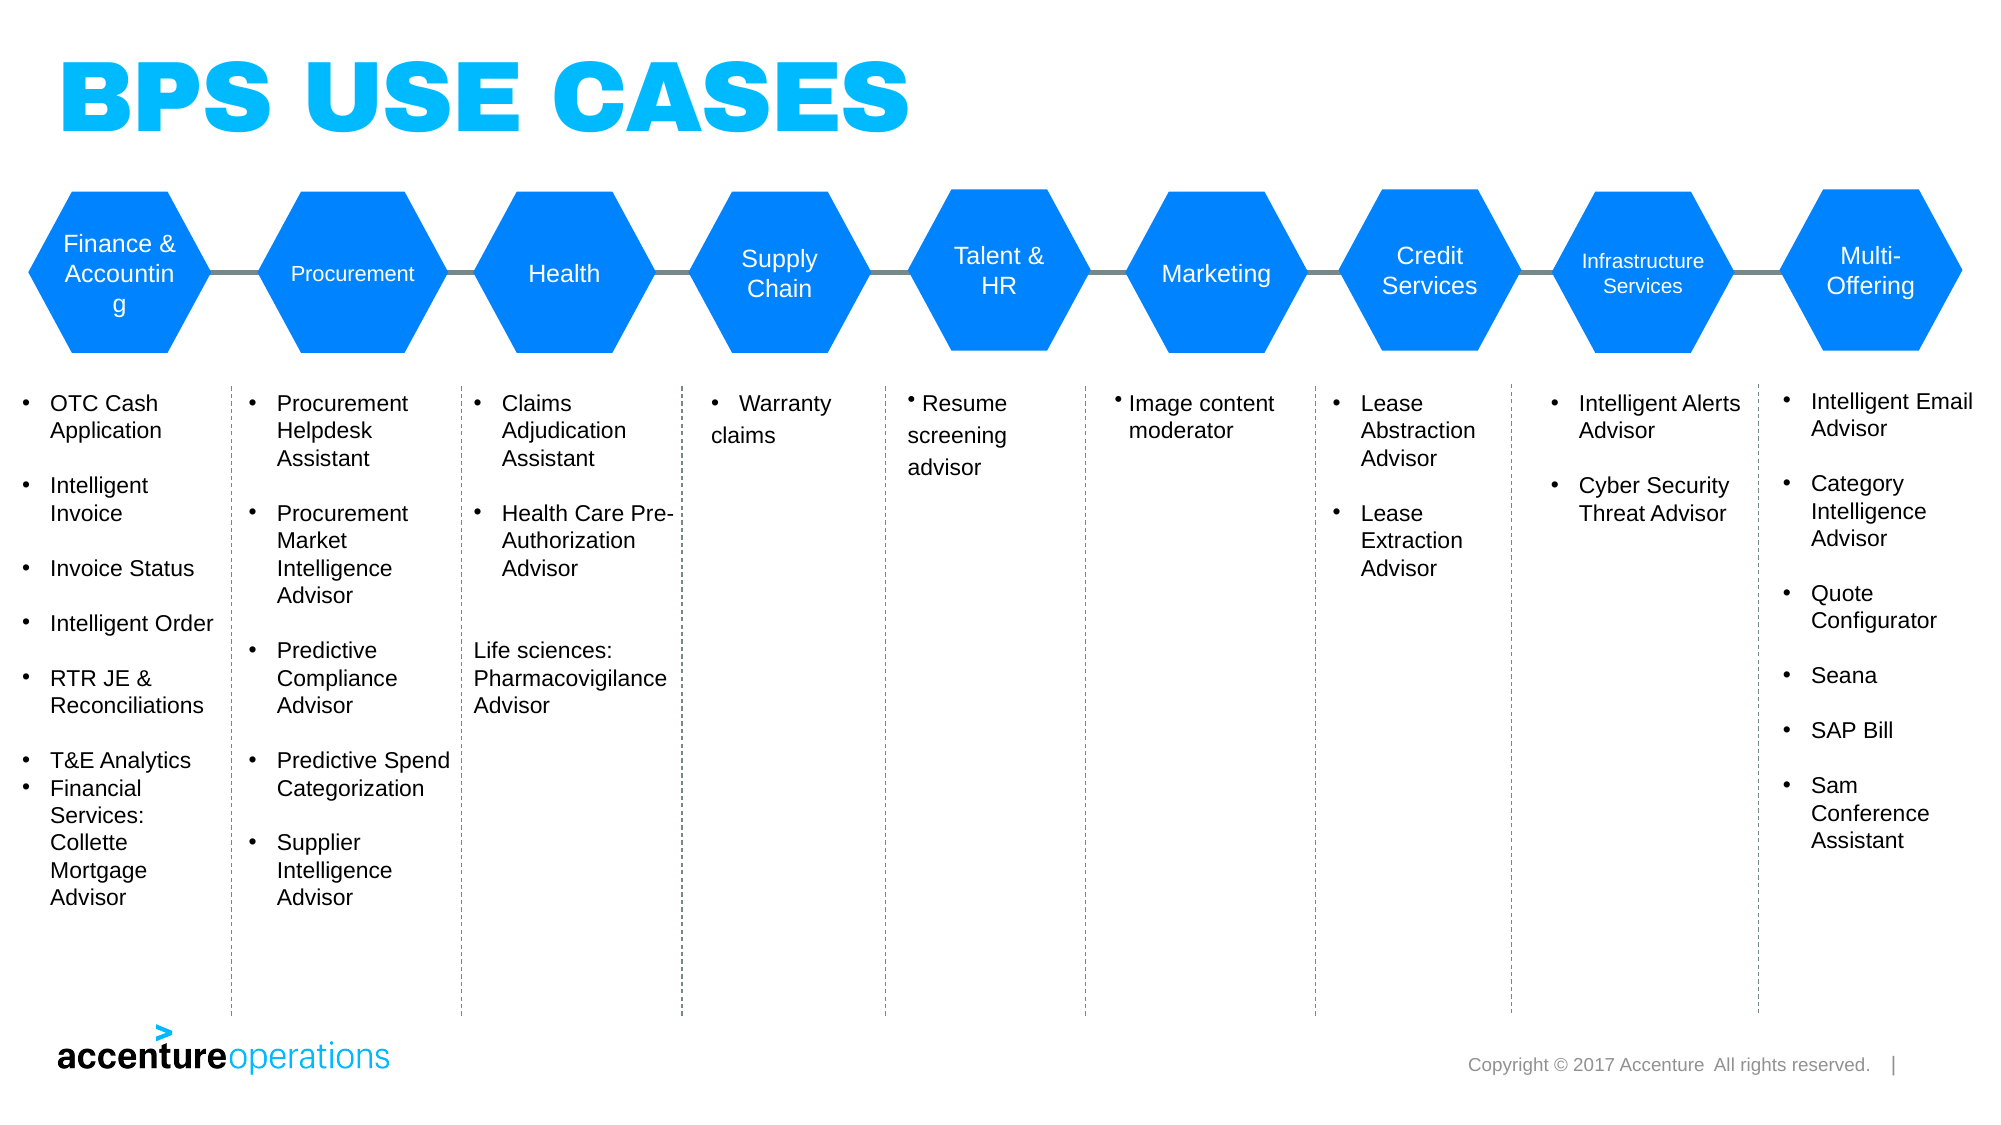

# BPS Use Cases
Talent & HR
Credit Services
Multi-Offering
Finance & Accounting
Procurement
Health
Supply Chain
Marketing
Infrastructure Services
Intelligent Email Advisor

Category Intelligence Advisor

Quote Configurator

Seana

SAP Bill

Sam Conference Assistant
OTC Cash Application

Intelligent Invoice

Invoice Status

Intelligent Order

RTR JE & Reconciliations

T&E Analytics
Financial Services: Collette Mortgage Advisor

Procurement Helpdesk Assistant

Procurement Market Intelligence Advisor

Predictive Compliance Advisor

Predictive Spend Categorization

Supplier Intelligence Advisor
Claims Adjudication Assistant

Health Care Pre-Authorization Advisor

Life sciences:
Pharmacovigilance Advisor
Warranty
claims
Resume
screening
advisor
Image content moderator
Lease Abstraction Advisor

Lease Extraction Advisor
Intelligent Alerts Advisor

Cyber Security Threat Advisor